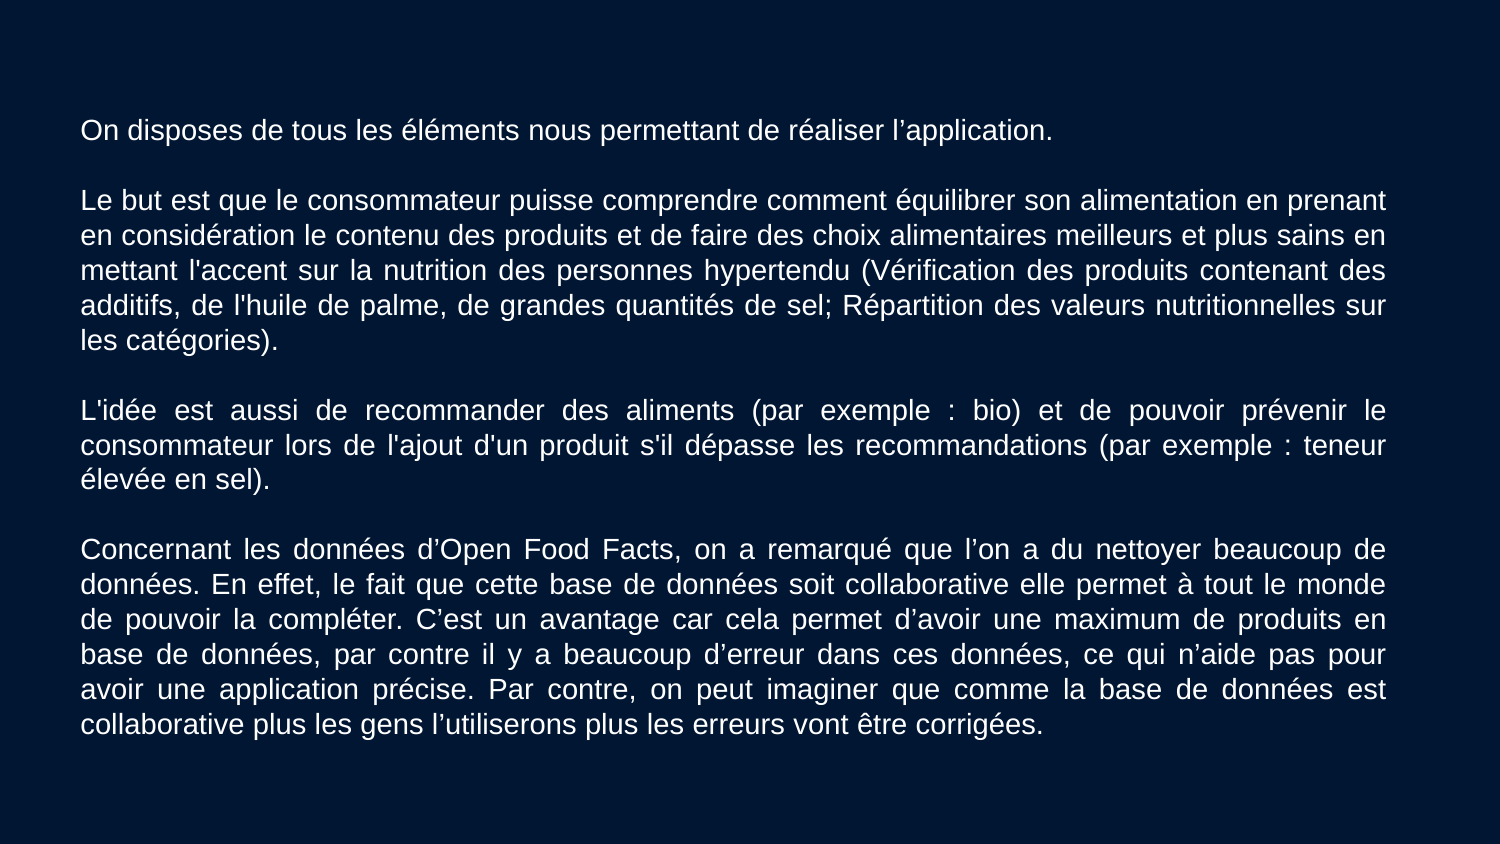

On disposes de tous les éléments nous permettant de réaliser l’application.

Le but est que le consommateur puisse comprendre comment équilibrer son alimentation en prenant en considération le contenu des produits et de faire des choix alimentaires meilleurs et plus sains en mettant l'accent sur la nutrition des personnes hypertendu (Vérification des produits contenant des additifs, de l'huile de palme, de grandes quantités de sel; Répartition des valeurs nutritionnelles sur les catégories).

L'idée est aussi de recommander des aliments (par exemple : bio) et de pouvoir prévenir le consommateur lors de l'ajout d'un produit s'il dépasse les recommandations (par exemple : teneur élevée en sel).

Concernant les données d’Open Food Facts, on a remarqué que l’on a du nettoyer beaucoup de données. En effet, le fait que cette base de données soit collaborative elle permet à tout le monde de pouvoir la compléter. C’est un avantage car cela permet d’avoir une maximum de produits en base de données, par contre il y a beaucoup d’erreur dans ces données, ce qui n’aide pas pour avoir une application précise. Par contre, on peut imaginer que comme la base de données est collaborative plus les gens l’utiliserons plus les erreurs vont être corrigées.